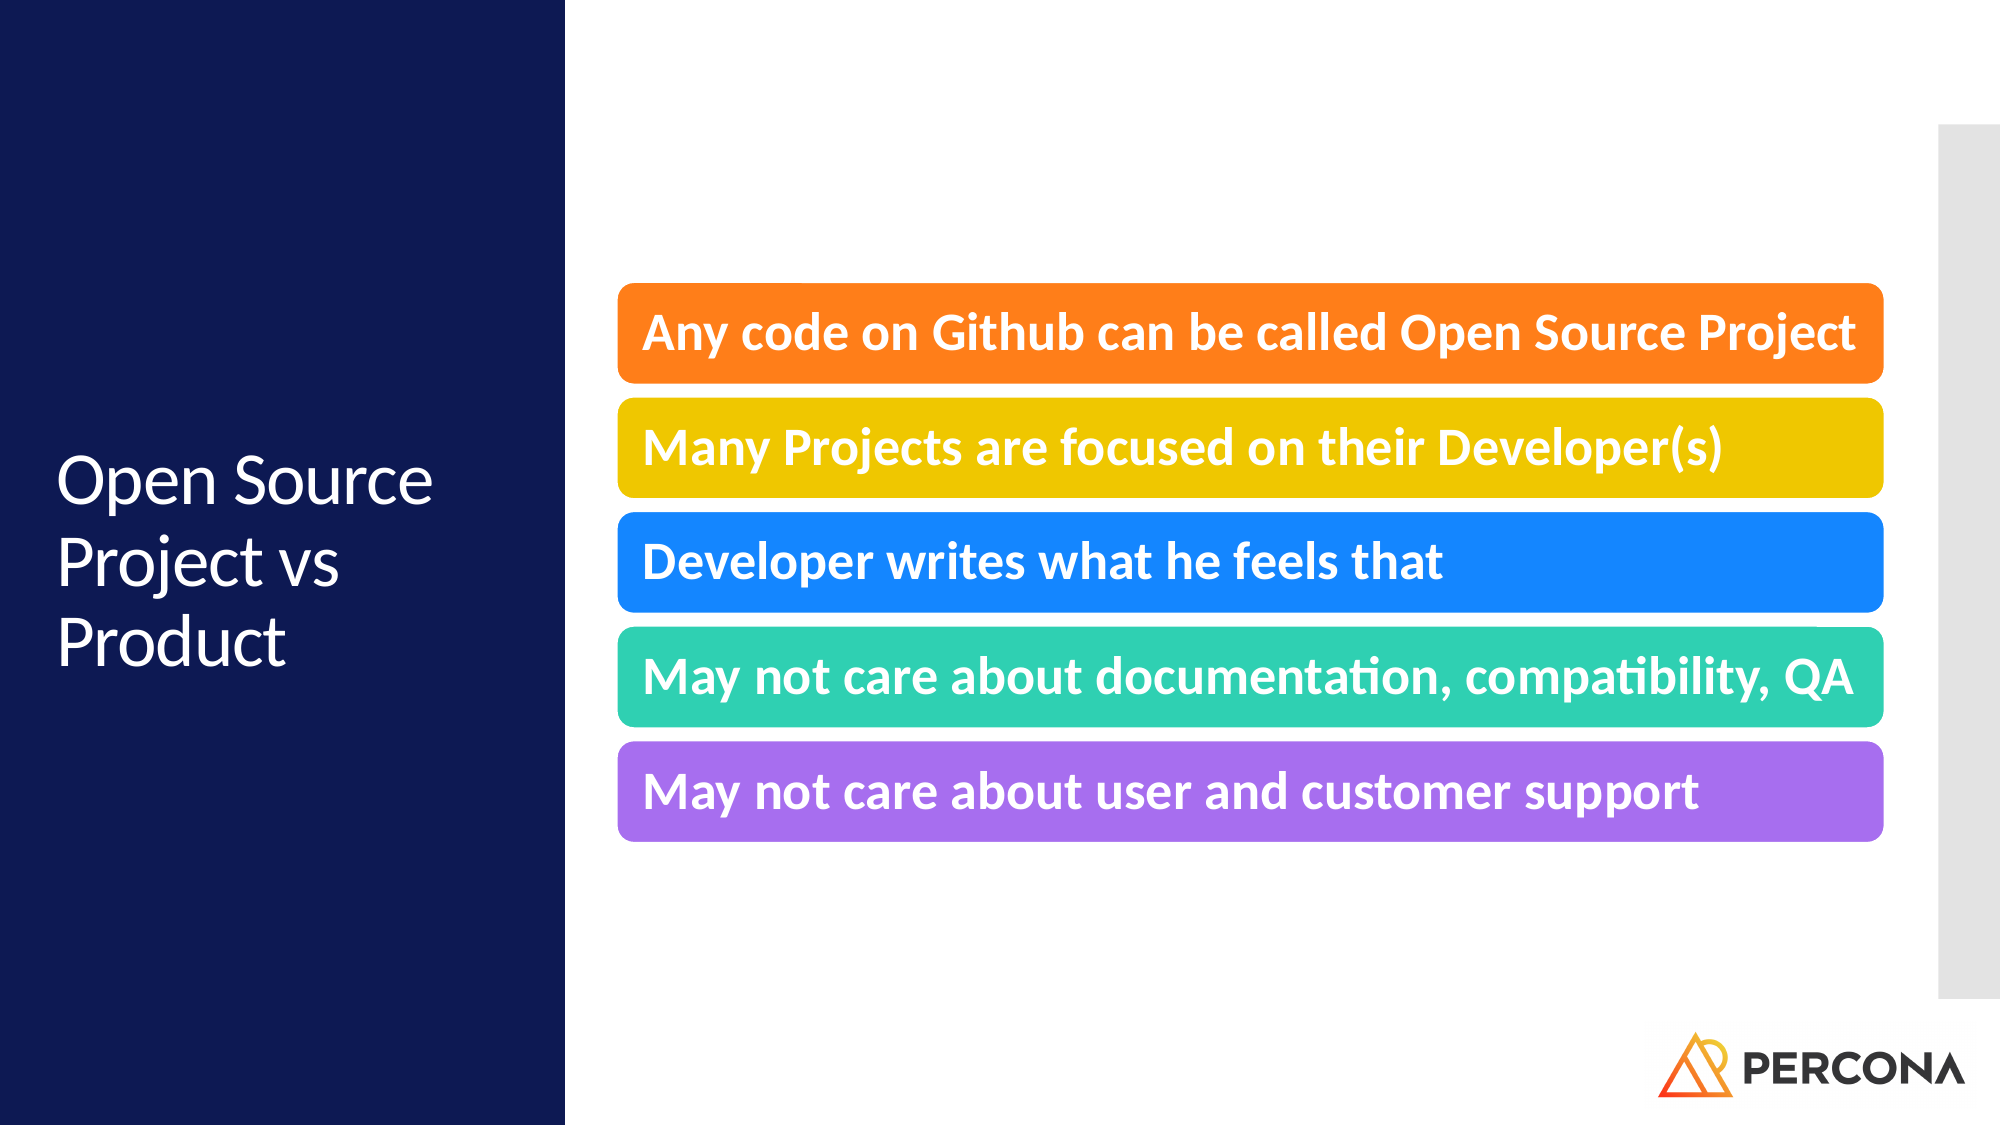

Any code on Github can be called Open Source Project
Many Projects are focused on their Developer(s)
Developer writes what he feels that
May not care about documentation, compatibility, QA
May not care about user and customer support
# Open Source Project vs Product